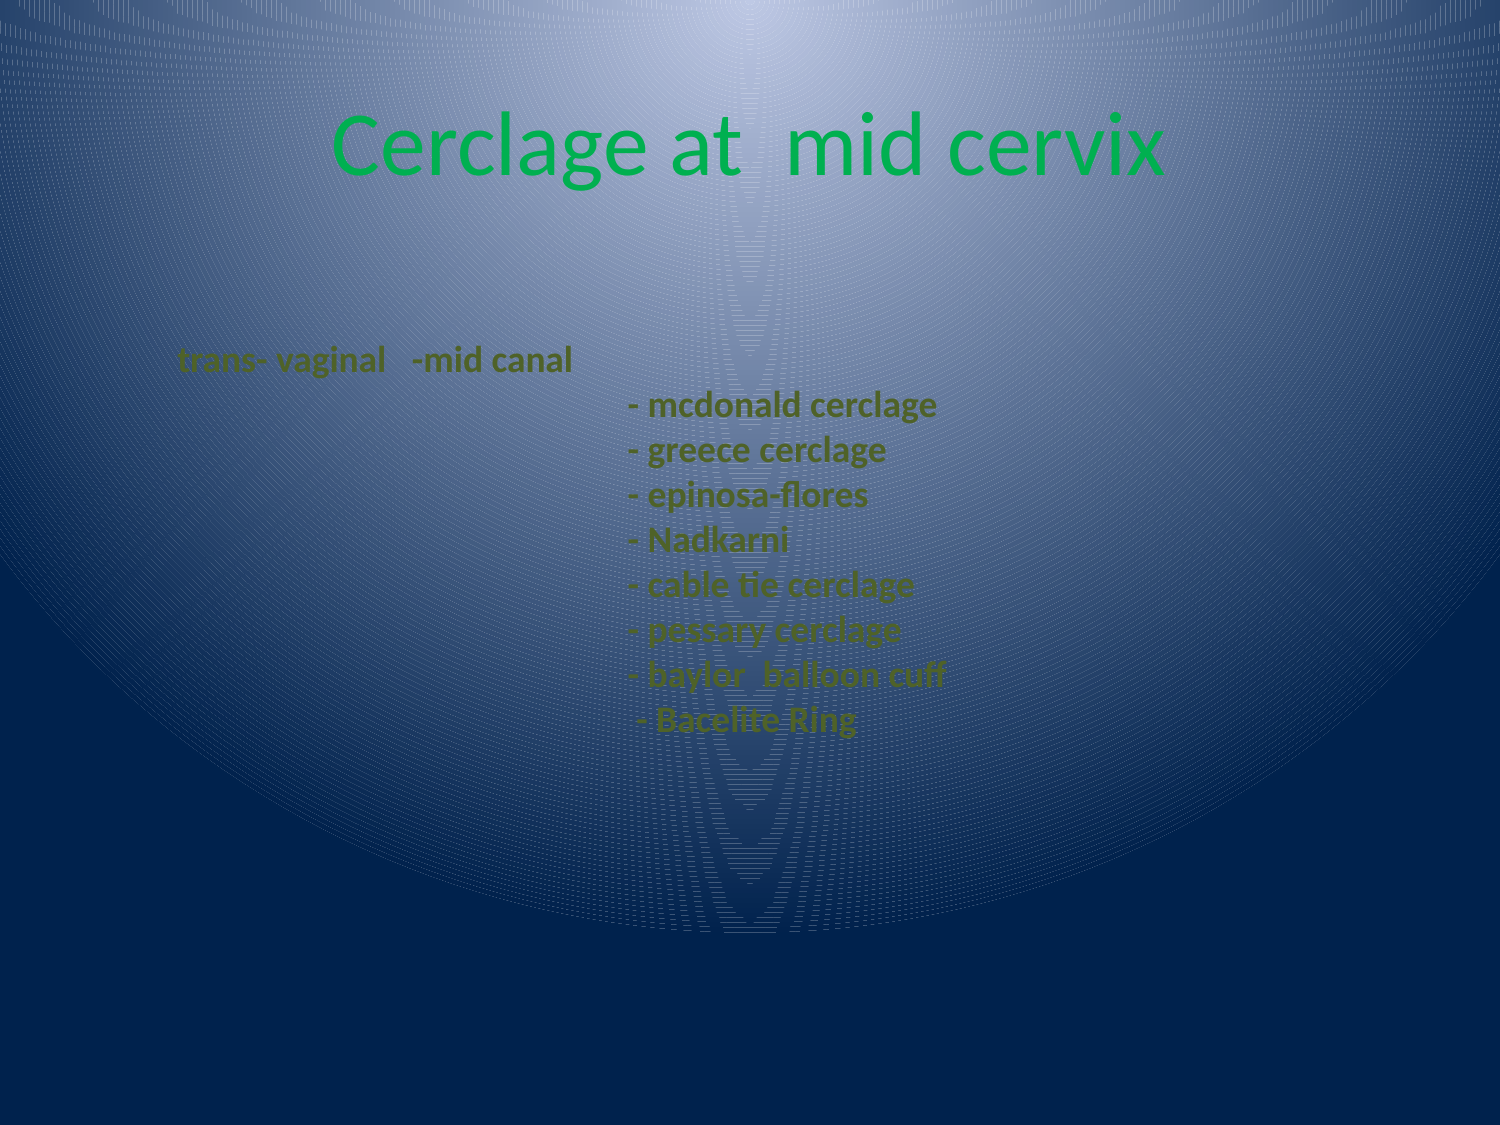

# Cerclage at  mid cervix
trans- vaginal   -mid canal
                                                     - mcdonald cerclage
                                                     - greece cerclage
                                                     - epinosa-flores
                                                     - Nadkarni
                                                     - cable tie cerclage
                                                     - pessary cerclage
                                                     - baylor  balloon cuff
                                                      - Bacelite Ring